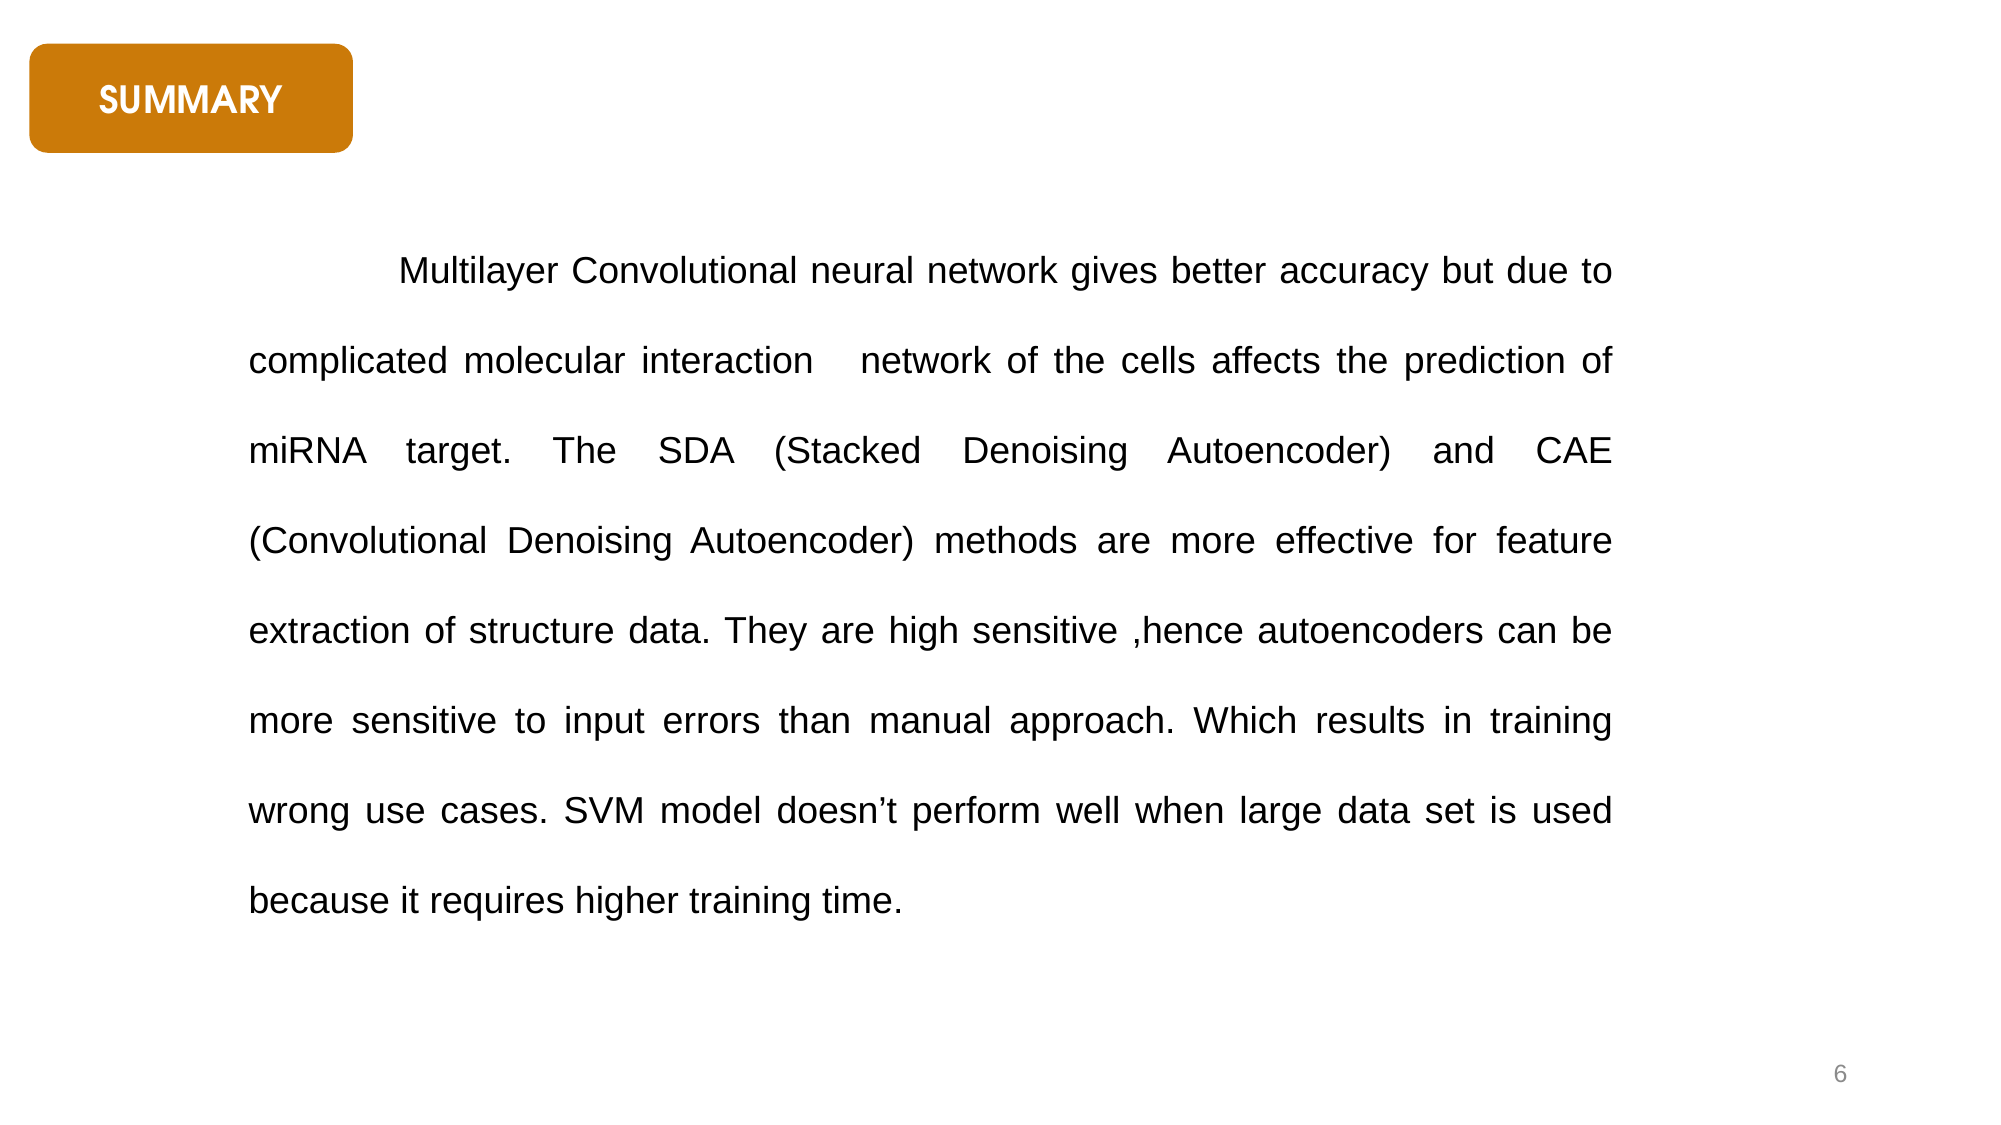

SUMMARY
	Multilayer Convolutional neural network gives better accuracy but due to complicated molecular interaction   network of the cells affects the prediction of miRNA target. The SDA (Stacked Denoising Autoencoder) and CAE (Convolutional Denoising Autoencoder) methods are more effective for feature extraction of structure data. They are high sensitive ,hence autoencoders can be more sensitive to input errors than manual approach. Which results in training wrong use cases. SVM model doesn’t perform well when large data set is used because it requires higher training time.

6